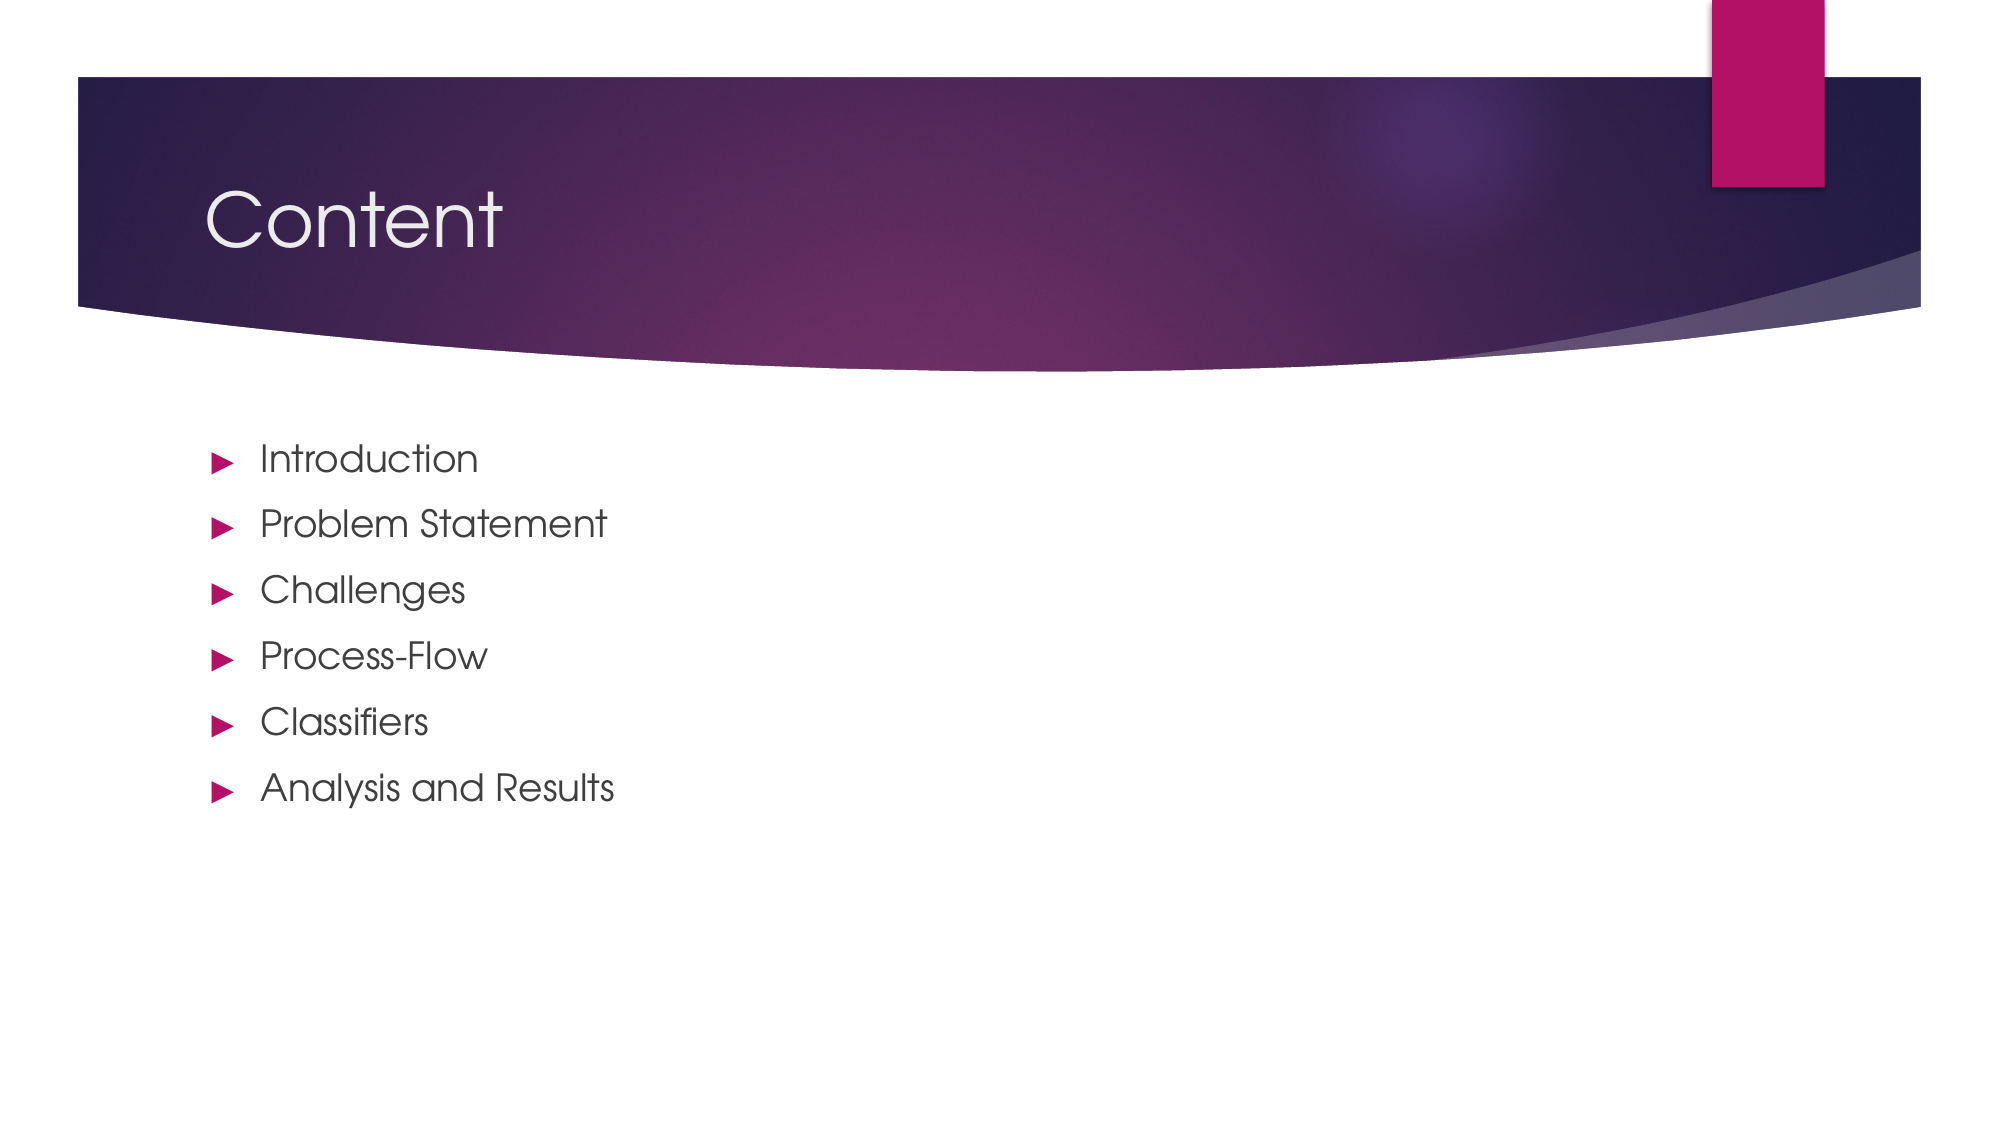

# Content
Introduction
Problem Statement
Challenges
Process-Flow
Classifiers
Analysis and Results